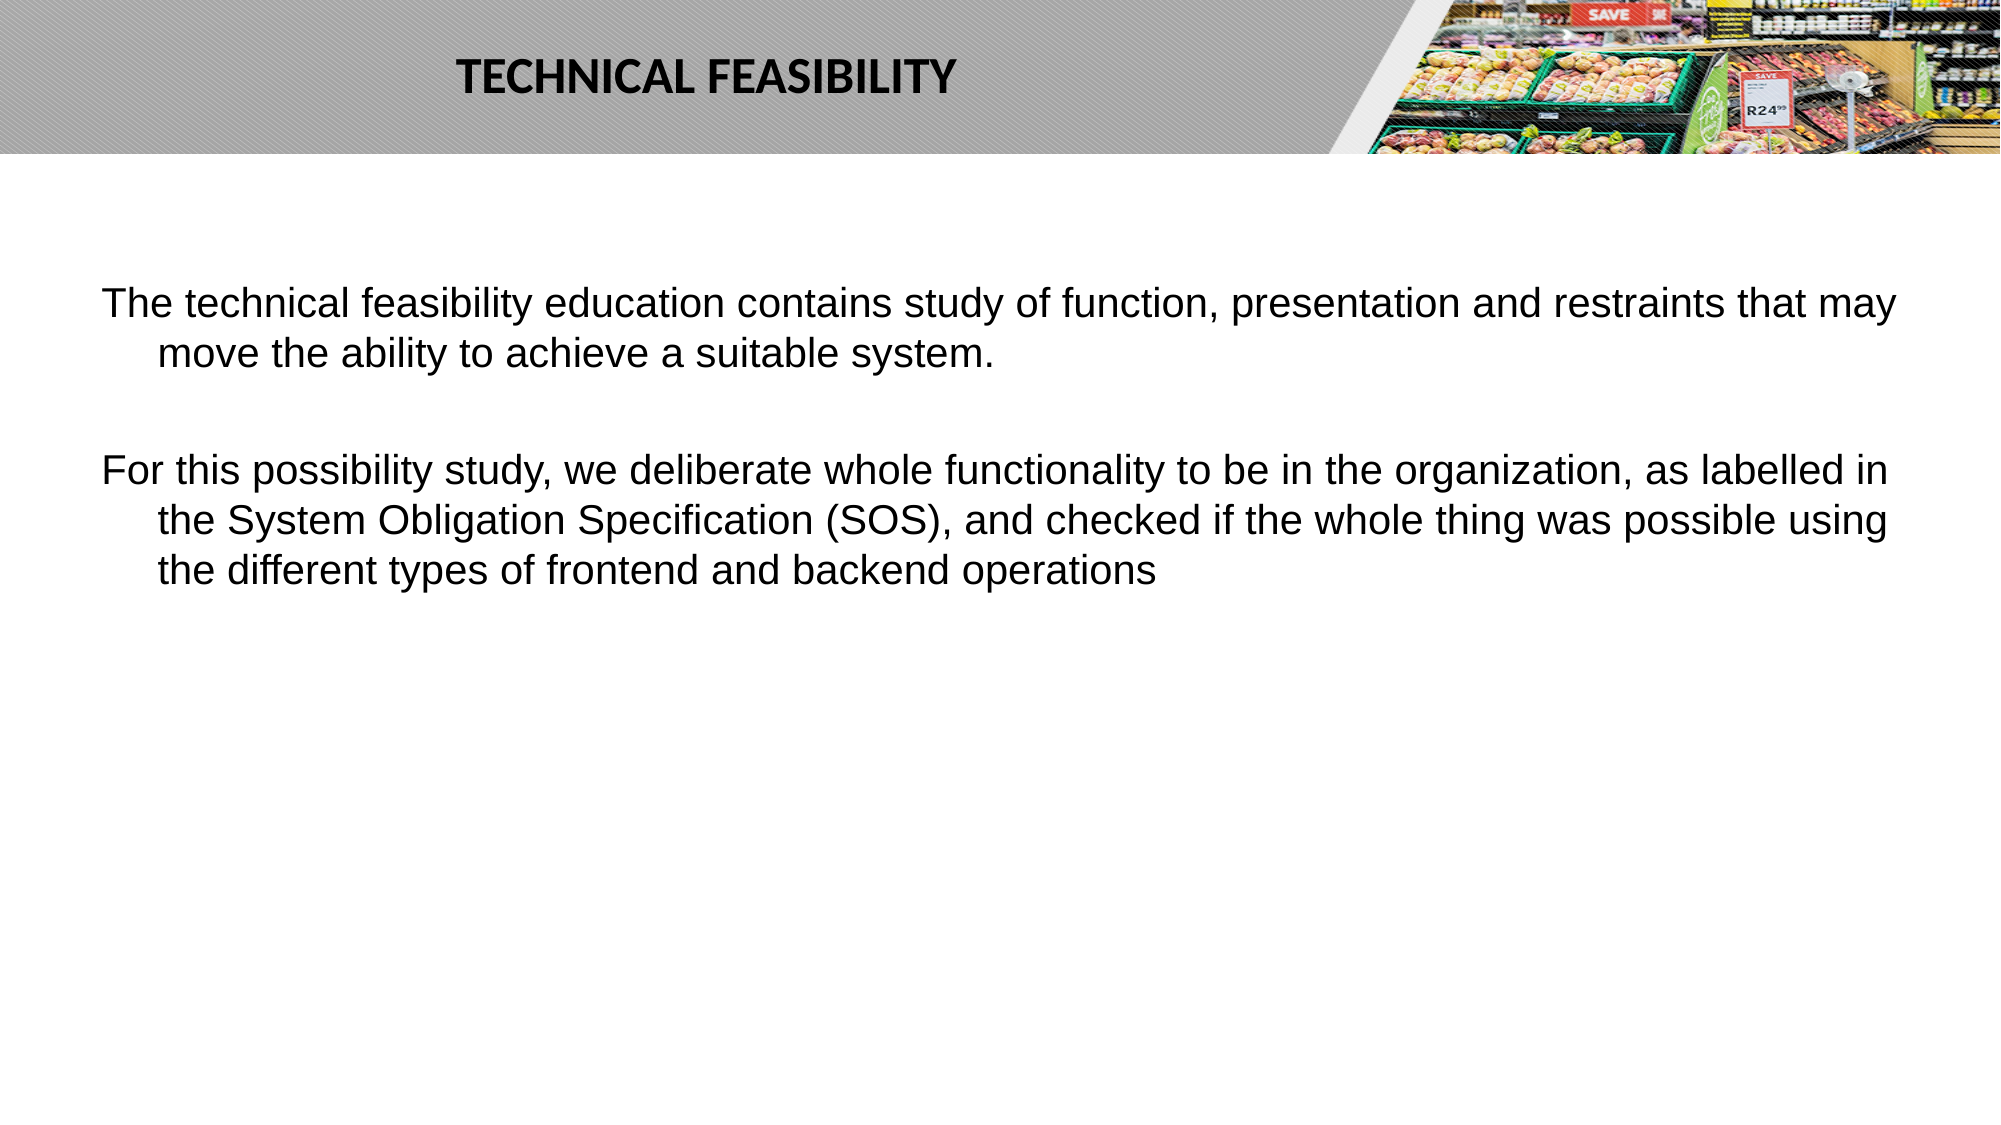

# TECHNICAL FEASIBILITY

The technical feasibility education contains study of function, presentation and restraints that may move the ability to achieve a suitable system.

For this possibility study, we deliberate whole functionality to be in the organization, as labelled in  the System Obligation Specification (SOS), and checked if the whole thing was possible using  the different types of frontend and backend operations